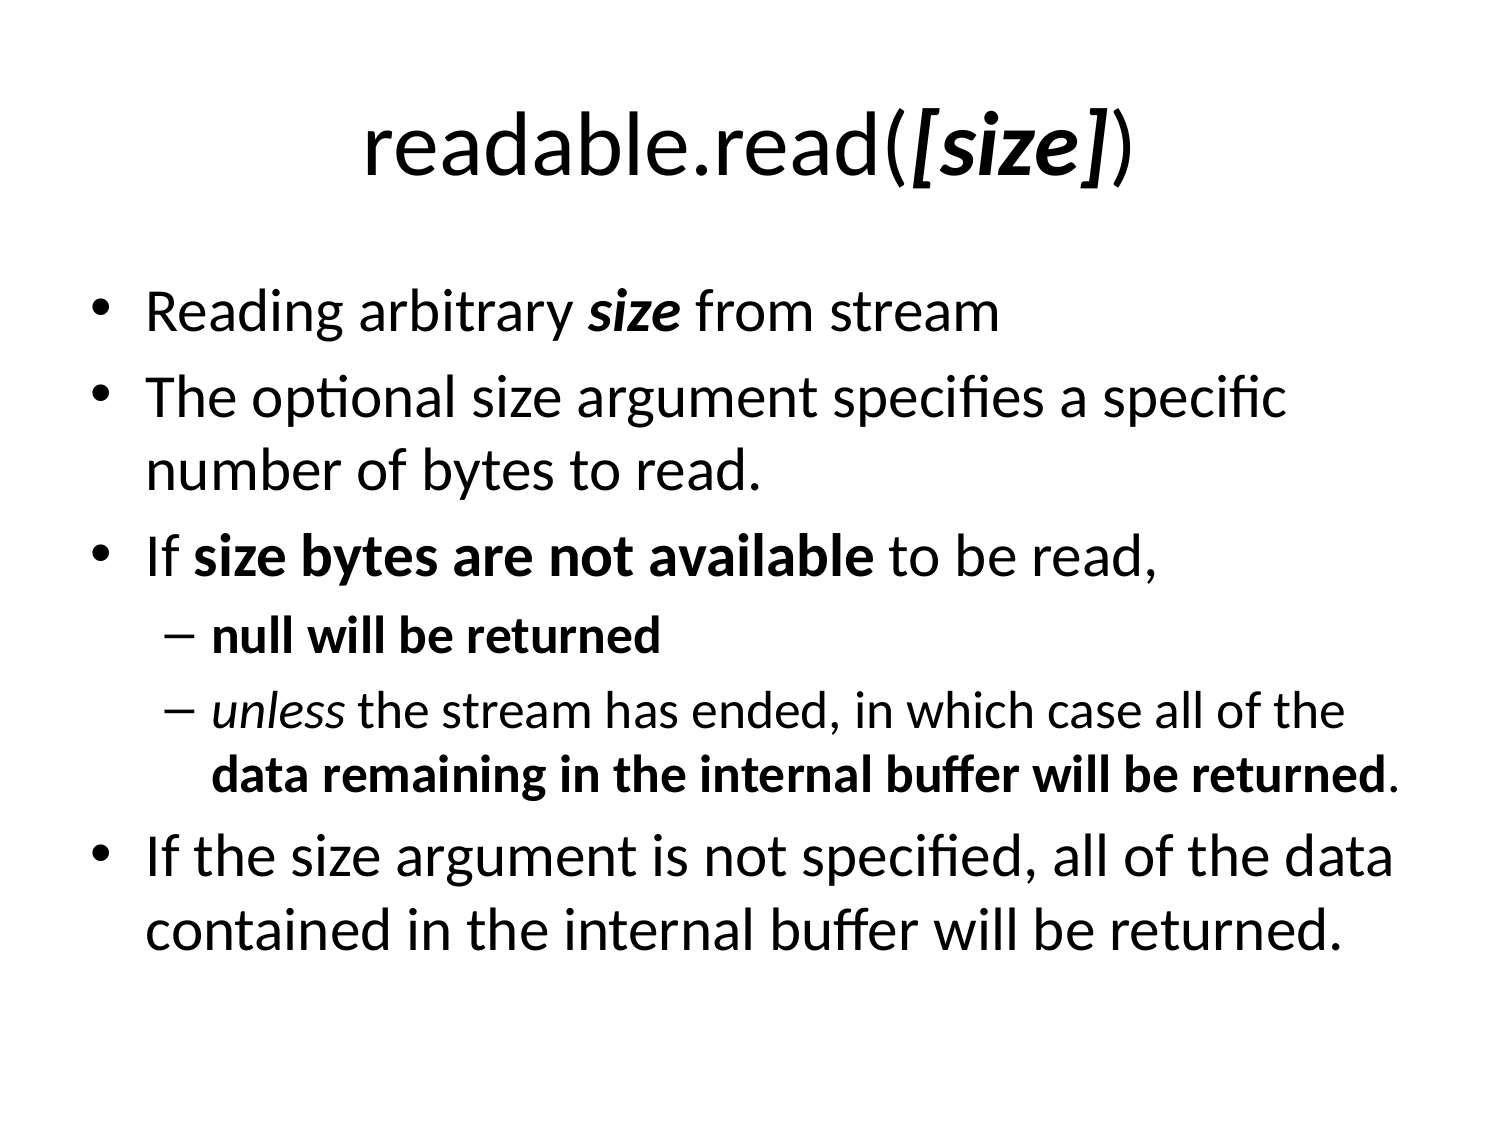

# readable.read([size])
Reading arbitrary size from stream
The optional size argument specifies a specific number of bytes to read.
If size bytes are not available to be read,
null will be returned
unless the stream has ended, in which case all of the data remaining in the internal buffer will be returned.
If the size argument is not specified, all of the data contained in the internal buffer will be returned.